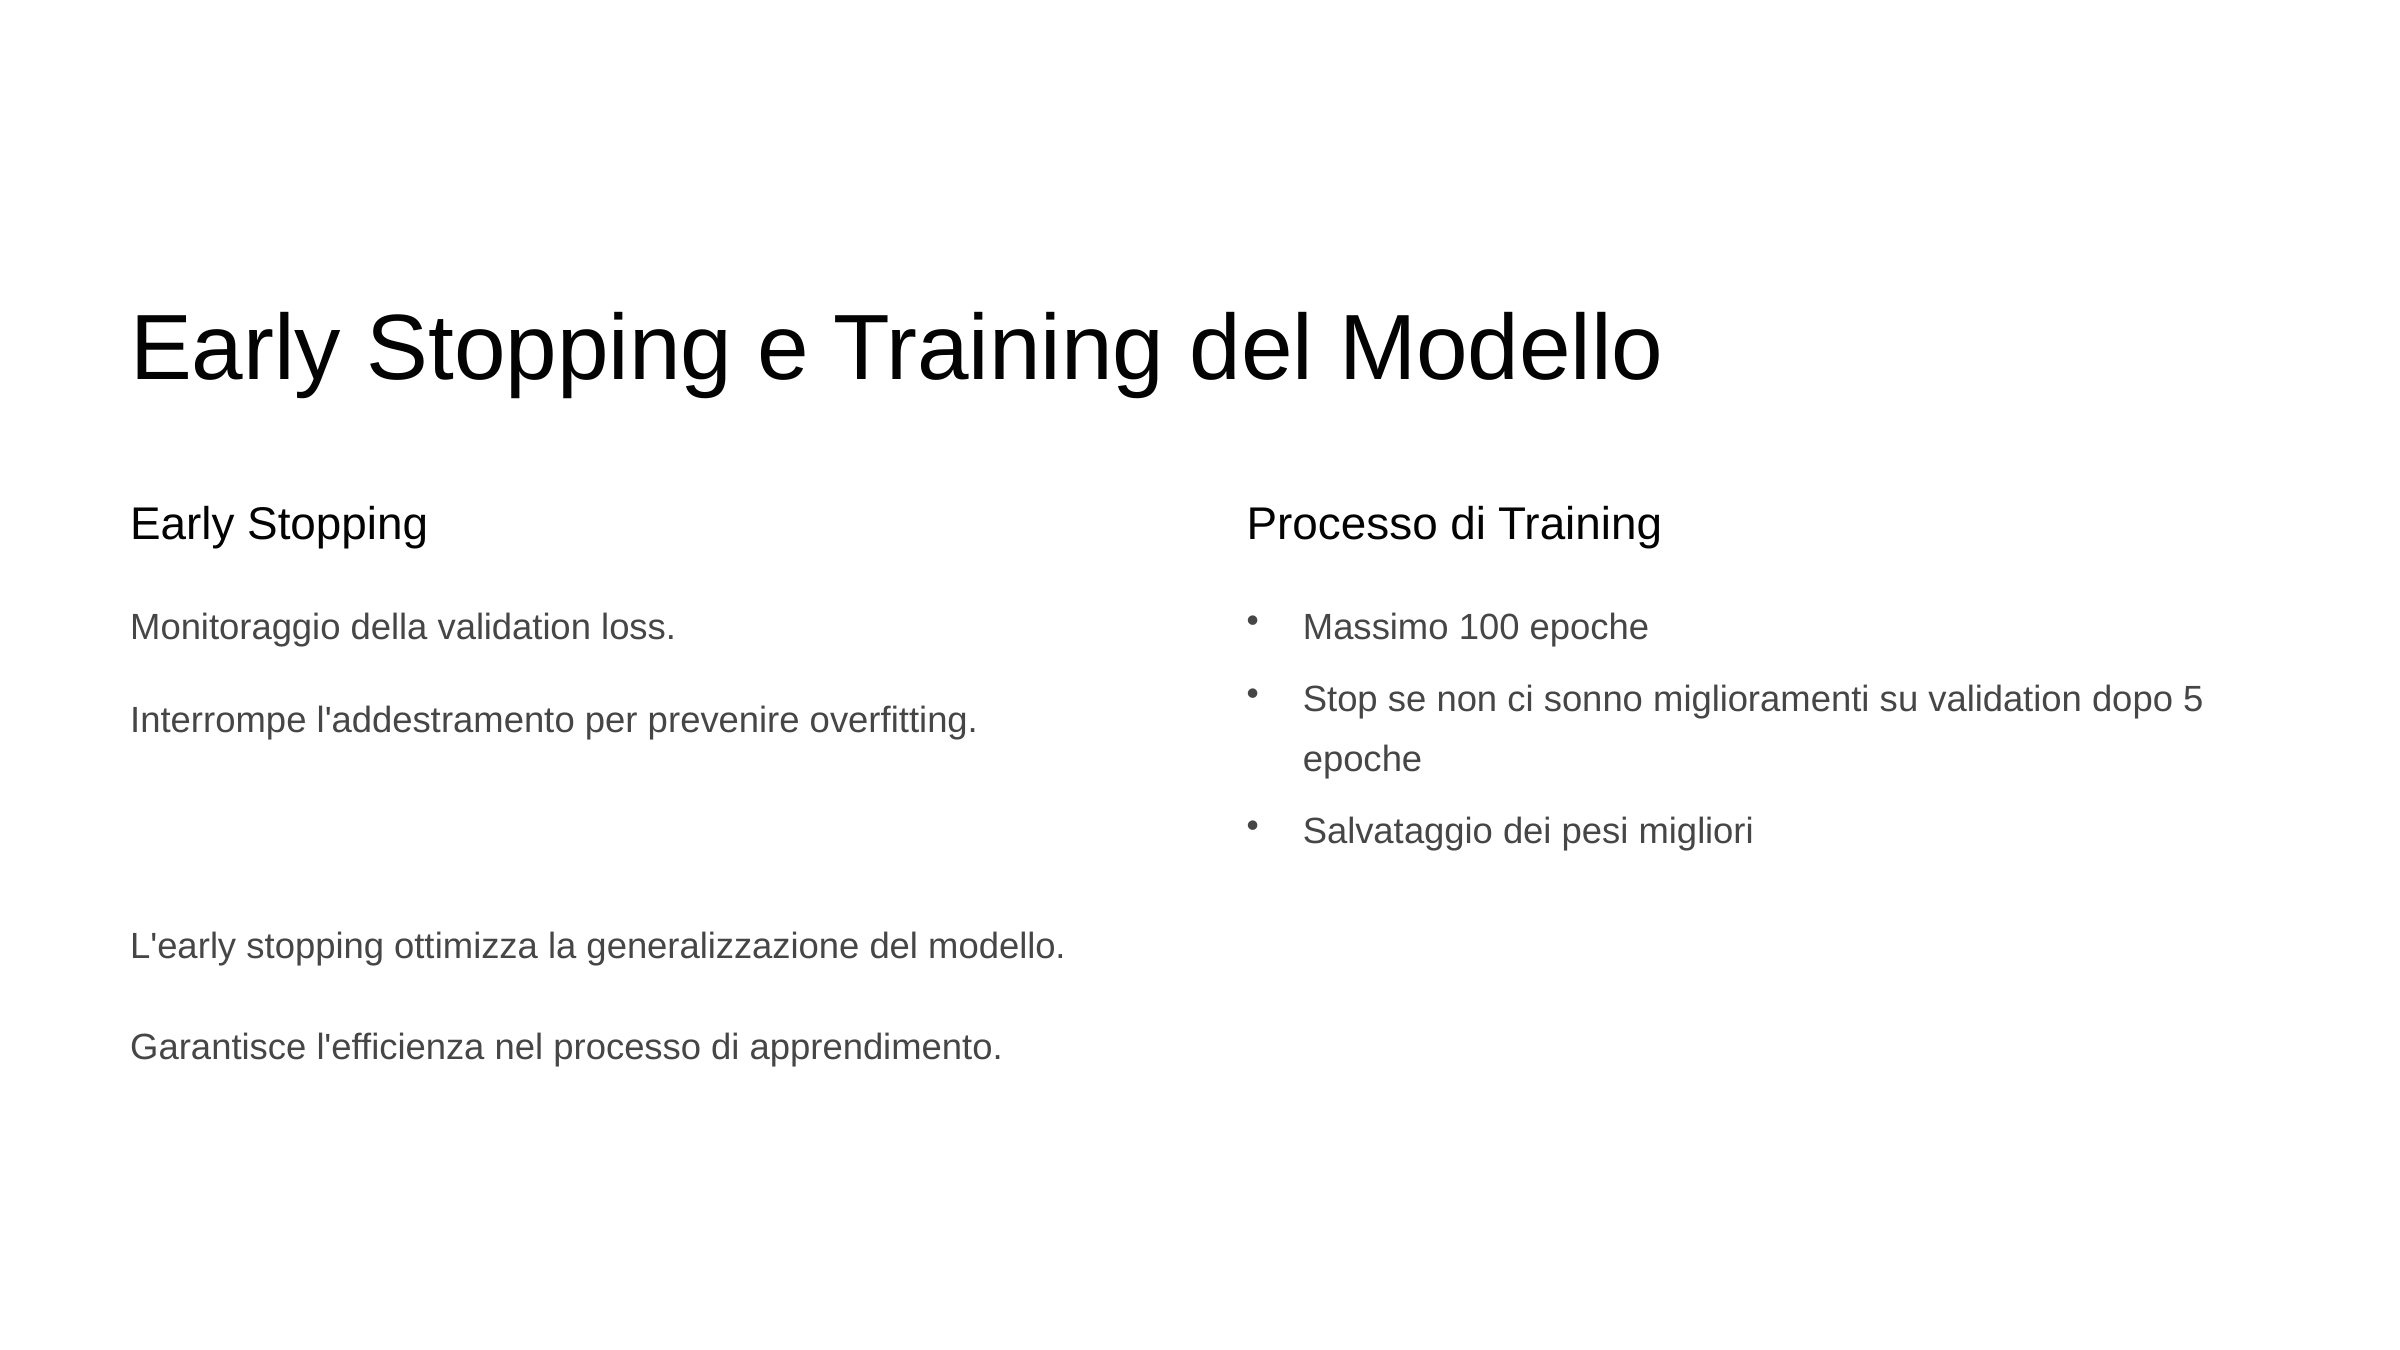

Early Stopping e Training del Modello
Early Stopping
Processo di Training
Monitoraggio della validation loss.
Massimo 100 epoche
Stop se non ci sonno miglioramenti su validation dopo 5 epoche
Interrompe l'addestramento per prevenire overfitting.
Salvataggio dei pesi migliori
L'early stopping ottimizza la generalizzazione del modello.
Garantisce l'efficienza nel processo di apprendimento.